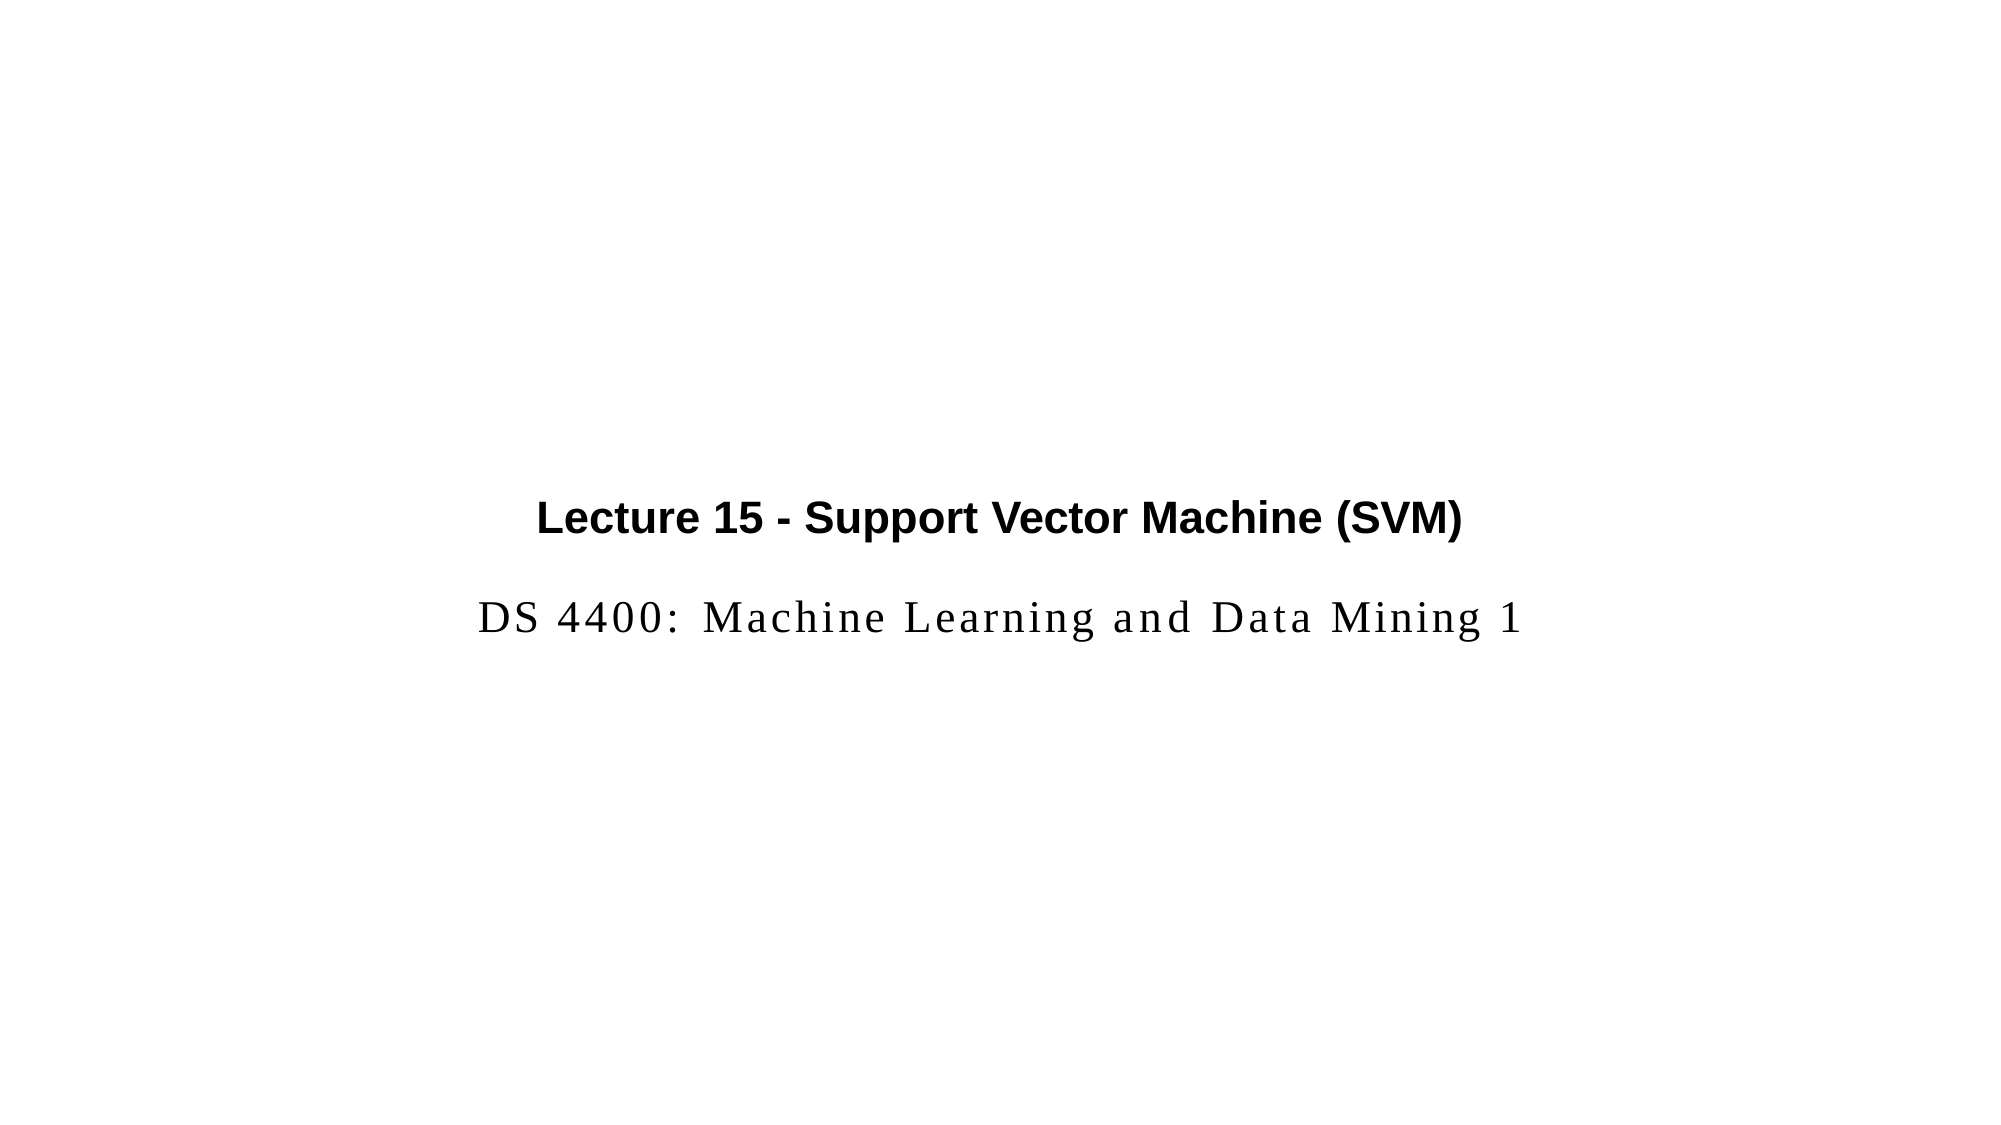

Lecture 15 - Support Vector Machine (SVM)
DS 4400: Machine Learning and Data Mining 1